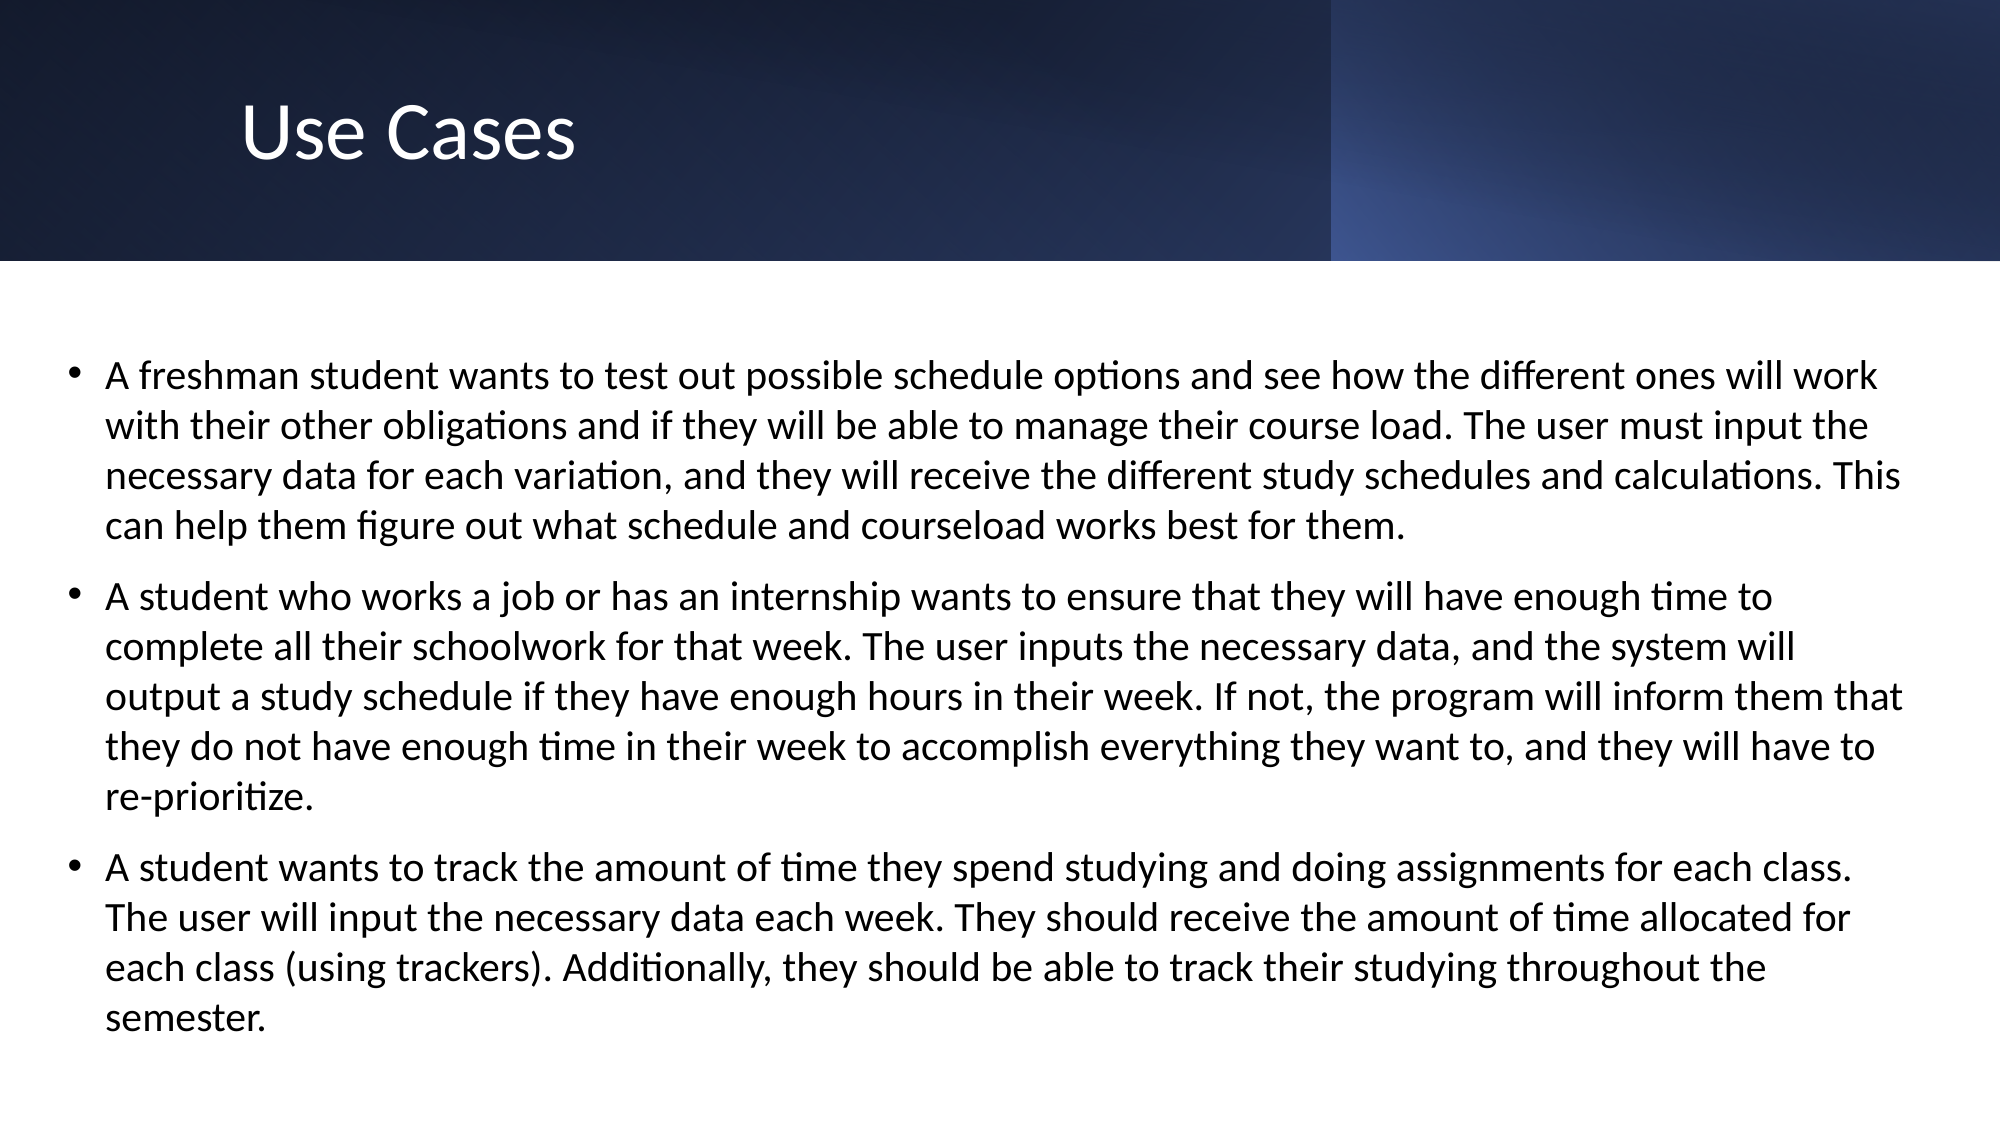

# Use Cases
A freshman student wants to test out possible schedule options and see how the different ones will work with their other obligations and if they will be able to manage their course load. The user must input the necessary data for each variation, and they will receive the different study schedules and calculations. This can help them figure out what schedule and courseload works best for them.
A student who works a job or has an internship wants to ensure that they will have enough time to complete all their schoolwork for that week. The user inputs the necessary data, and the system will output a study schedule if they have enough hours in their week. If not, the program will inform them that they do not have enough time in their week to accomplish everything they want to, and they will have to re-prioritize.
A student wants to track the amount of time they spend studying and doing assignments for each class. The user will input the necessary data each week. They should receive the amount of time allocated for each class (using trackers). Additionally, they should be able to track their studying throughout the semester.